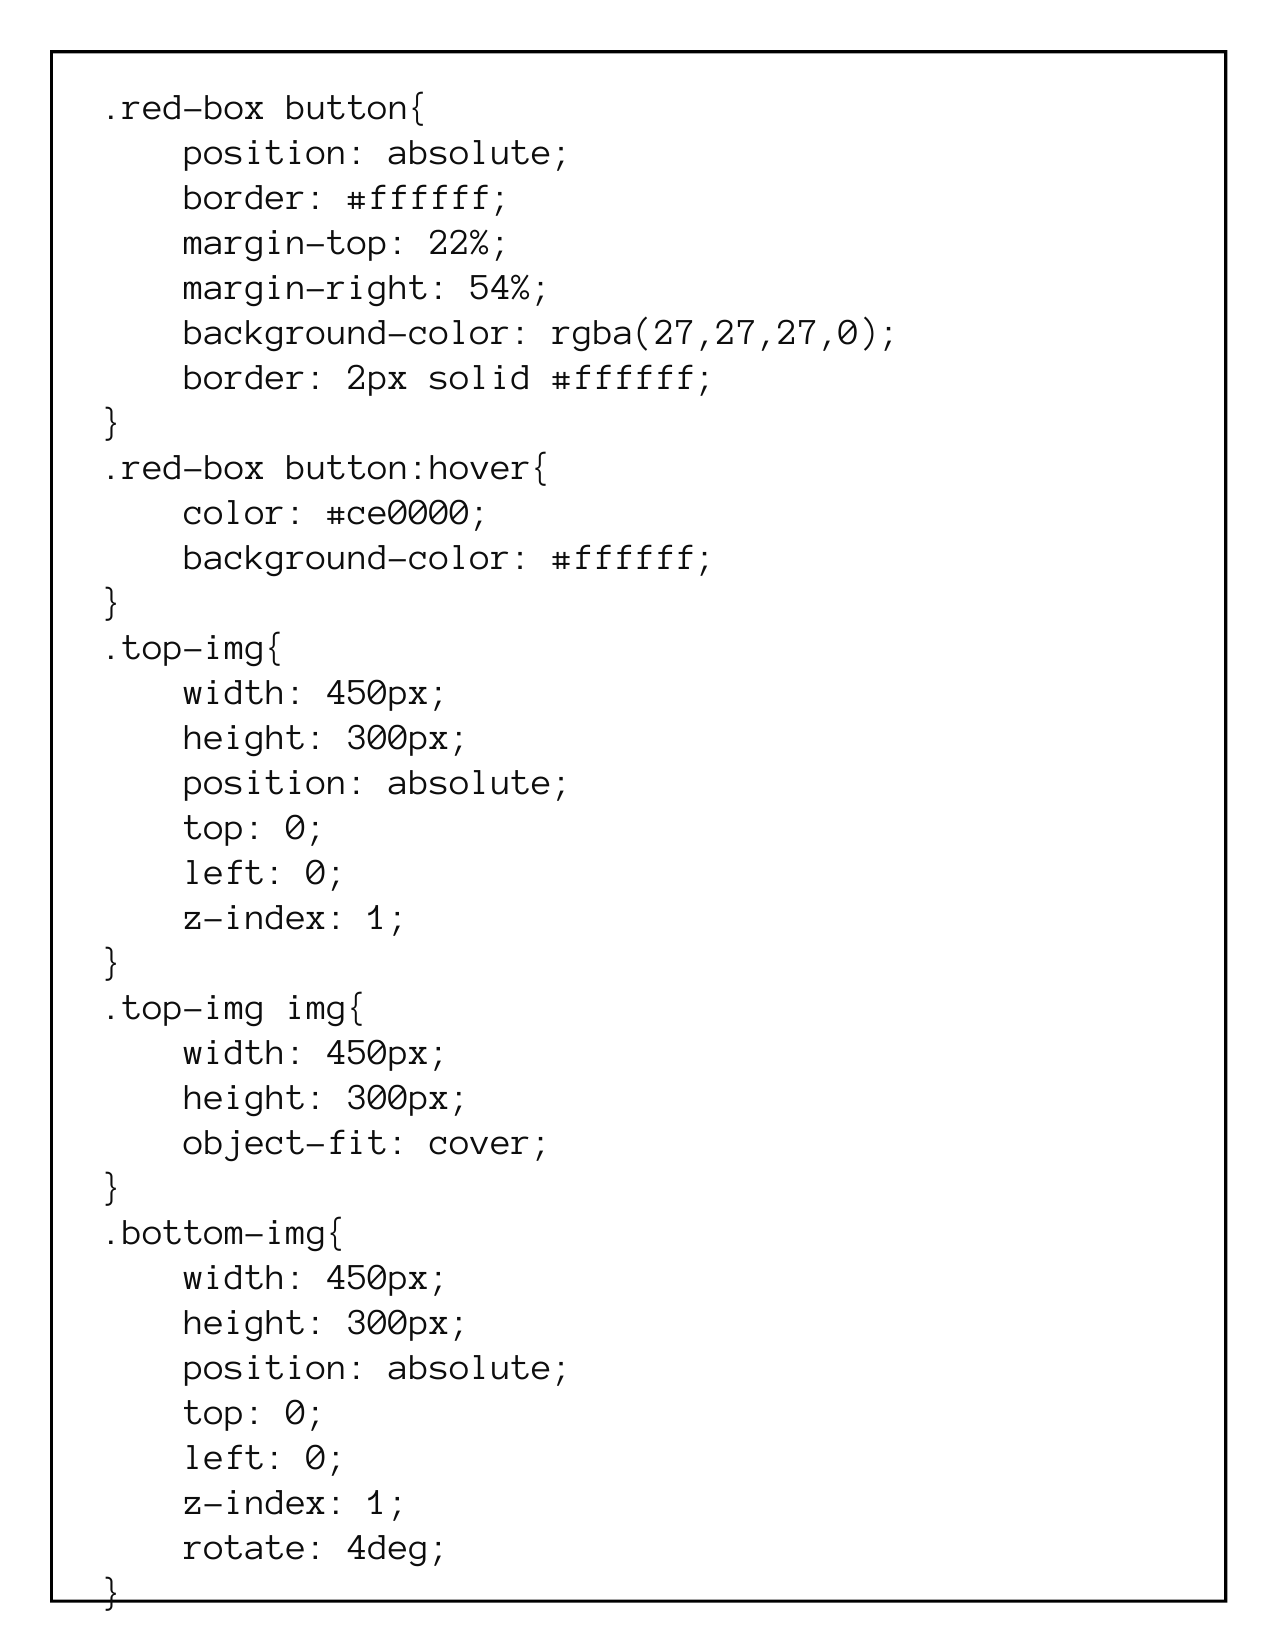

.red-box button{
    position: absolute;
    border: #ffffff;
    margin-top: 22%;
    margin-right: 54%;
    background-color: rgba(27,27,27,0);
    border: 2px solid #ffffff;
}
.red-box button:hover{
    color: #ce0000;
    background-color: #ffffff;
}
.top-img{
    width: 450px;
    height: 300px;
    position: absolute;
    top: 0;
    left: 0;
    z-index: 1;
}
.top-img img{
    width: 450px;
    height: 300px;
    object-fit: cover;
}
.bottom-img{
    width: 450px;
    height: 300px;
    position: absolute;
    top: 0;
    left: 0;
    z-index: 1;
    rotate: 4deg;
}